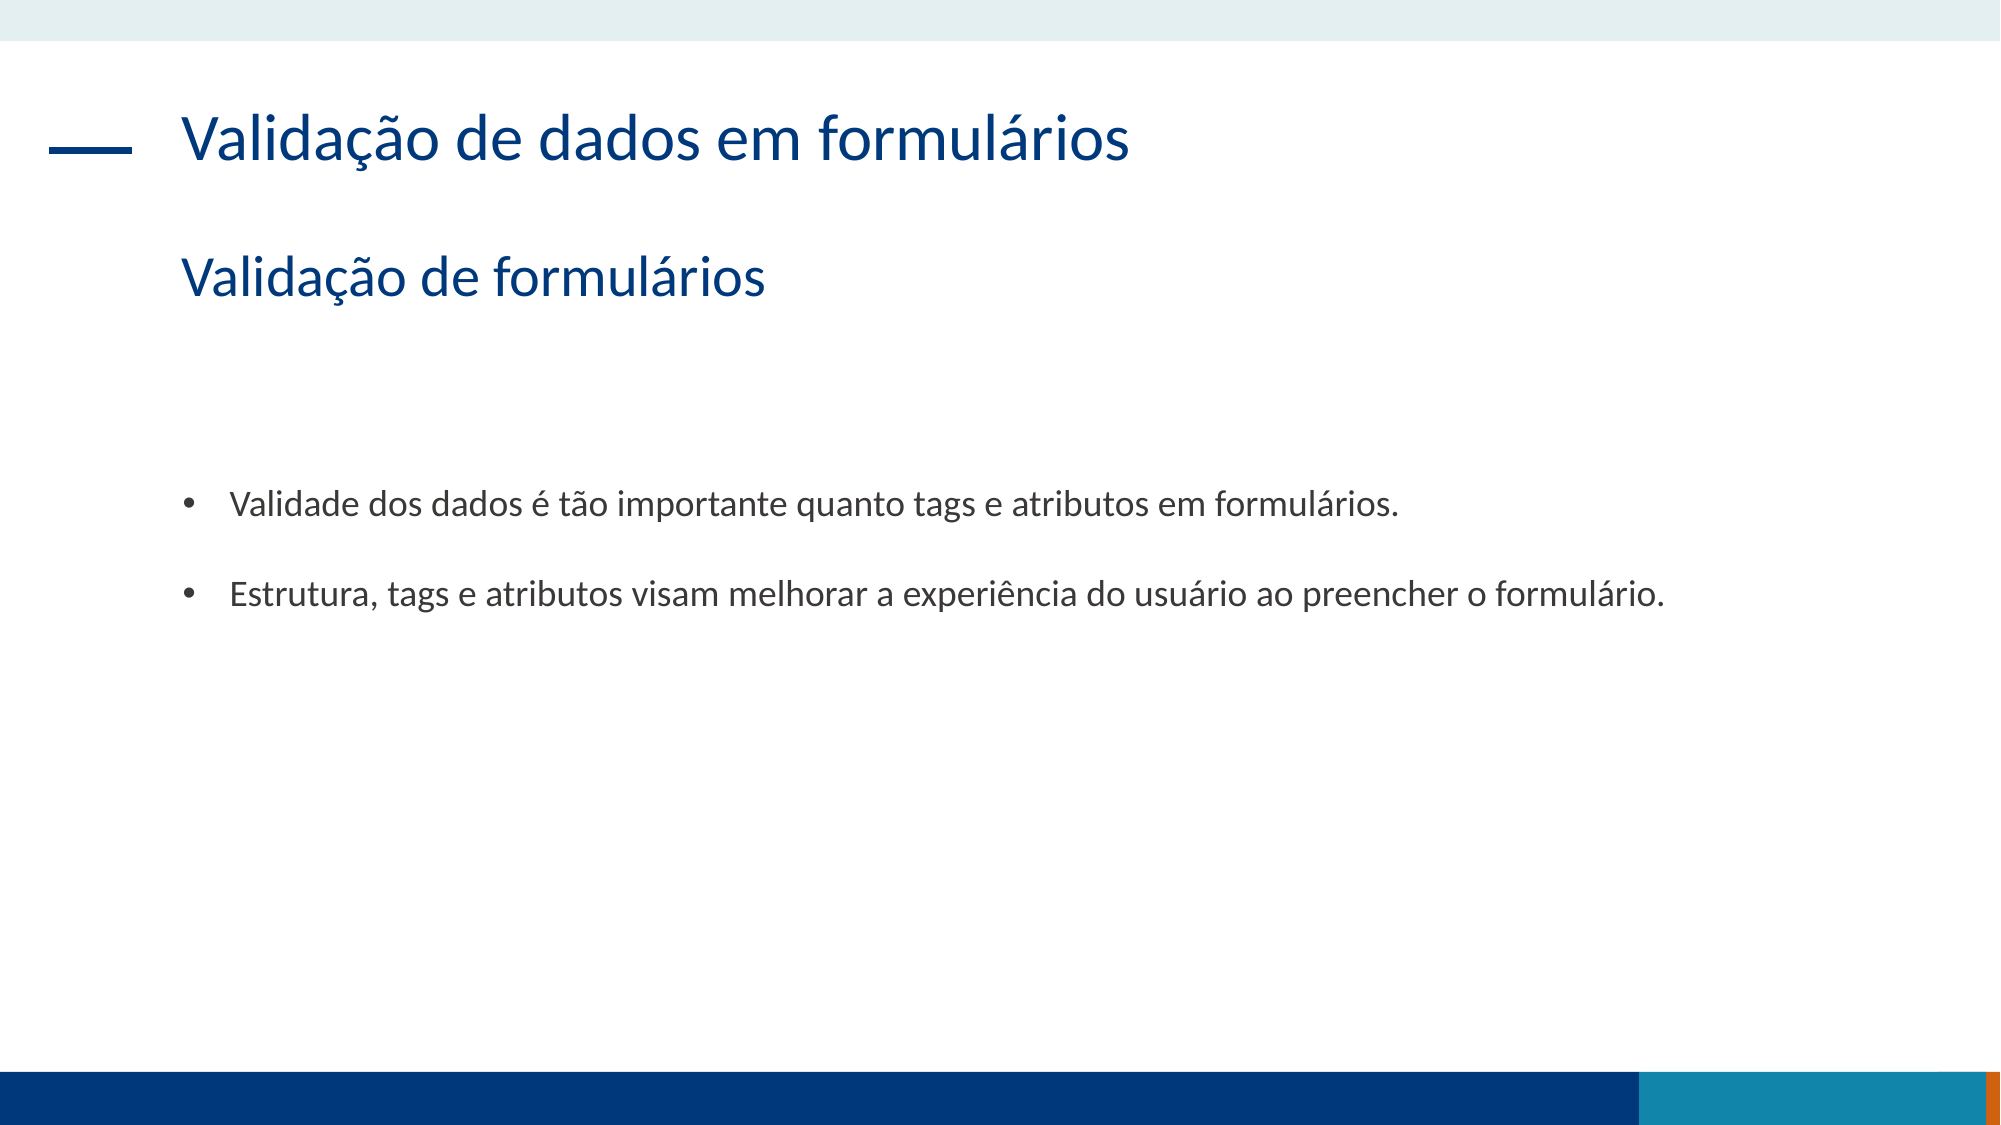

Validação de dados em formulários
Validação de formulários
Validade dos dados é tão importante quanto tags e atributos em formulários.

Estrutura, tags e atributos visam melhorar a experiência do usuário ao preencher o formulário.